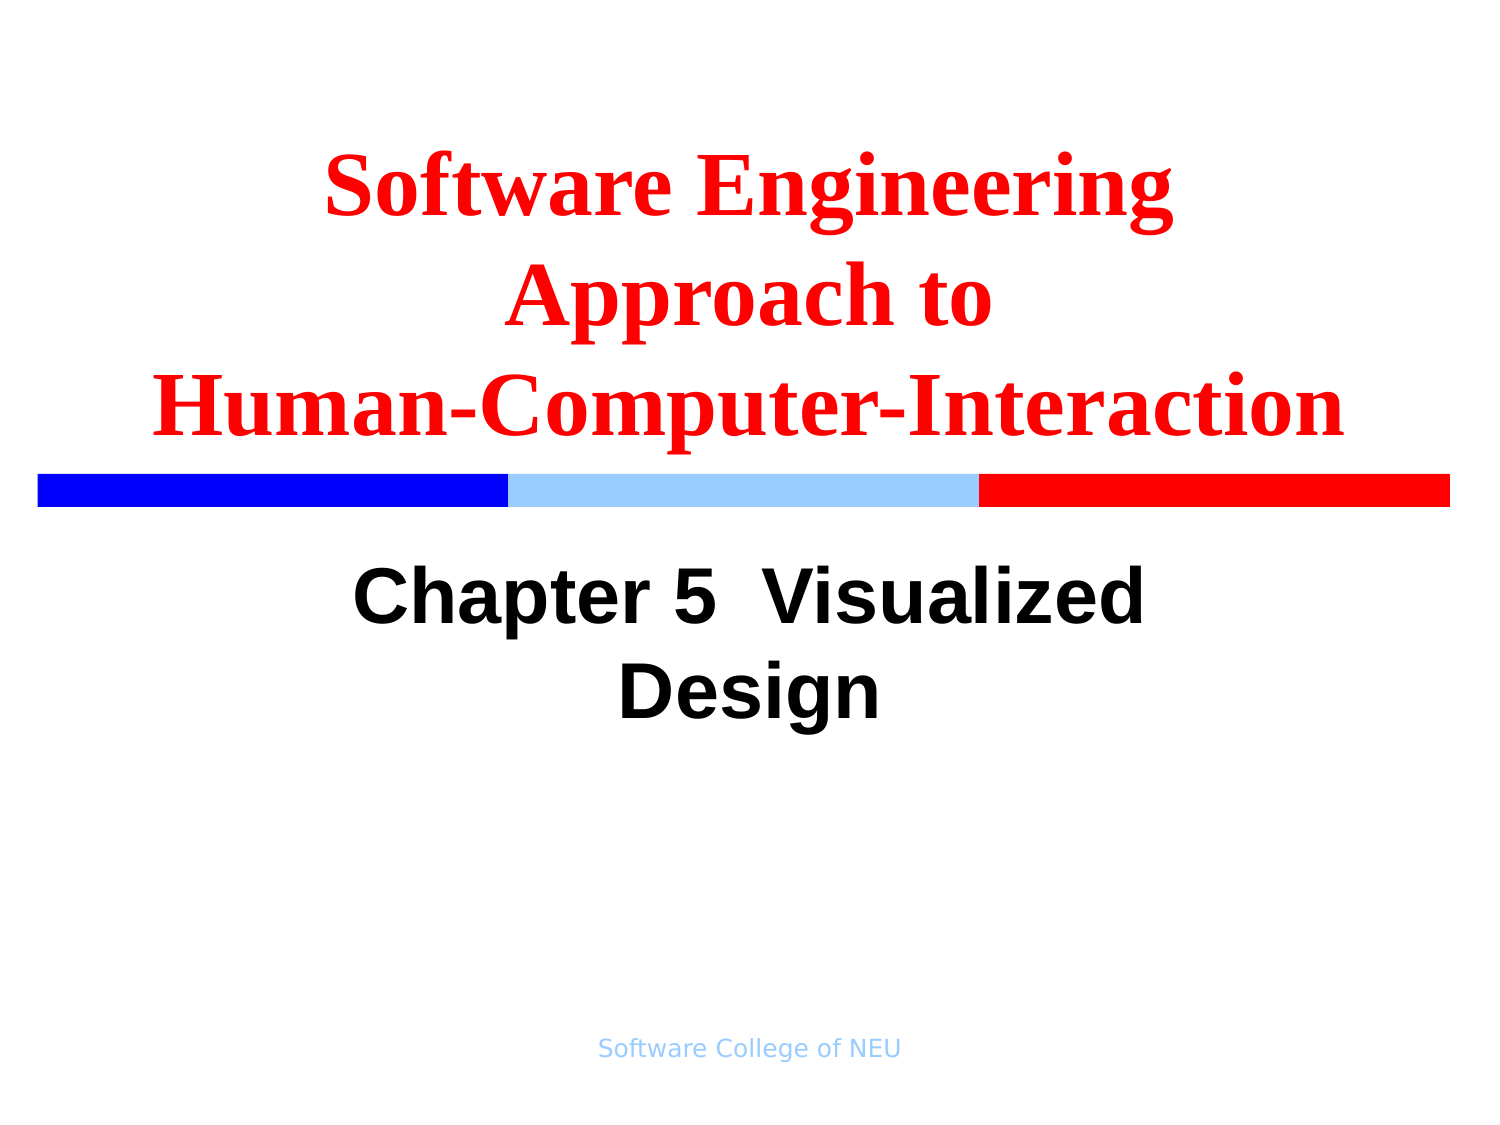

# Software Engineering Approach to Human-Computer-Interaction
Chapter 5  Visualized Design
Software College of NEU